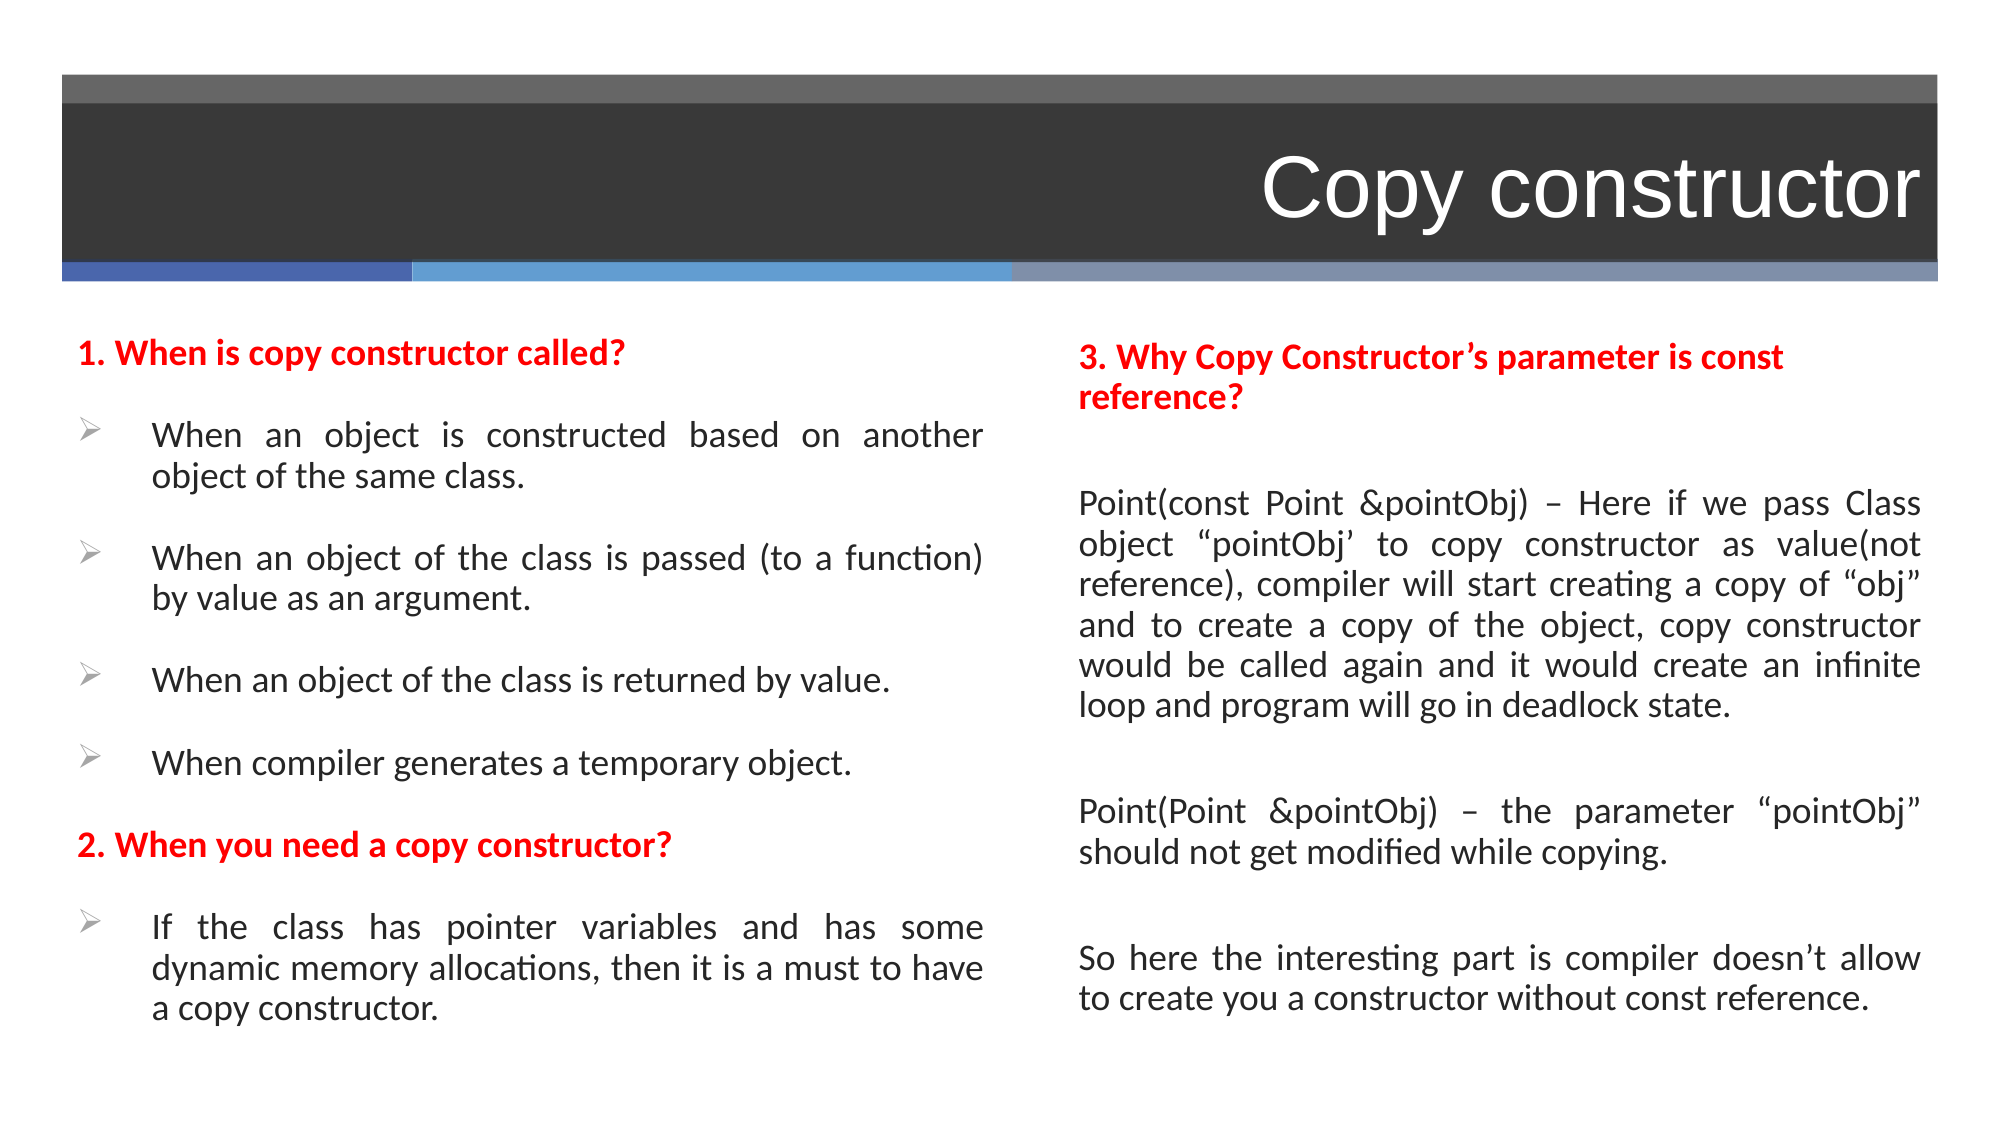

# Copy constructor
1. When is copy constructor called?
When an object is constructed based on another object of the same class.
When an object of the class is passed (to a function) by value as an argument.
When an object of the class is returned by value.
When compiler generates a temporary object.
2. When you need a copy constructor?
If the class has pointer variables and has some dynamic memory allocations, then it is a must to have a copy constructor.

3. Why Copy Constructor’s parameter is const reference?

Point(const Point &pointObj) – Here if we pass Class object “pointObj’ to copy constructor as value(not reference), compiler will start creating a copy of “obj” and to create a copy of the object, copy constructor would be called again and it would create an infinite loop and program will go in deadlock state.

Point(Point &pointObj) – the parameter “pointObj” should not get modified while copying.

So here the interesting part is compiler doesn’t allow to create you a constructor without const reference.